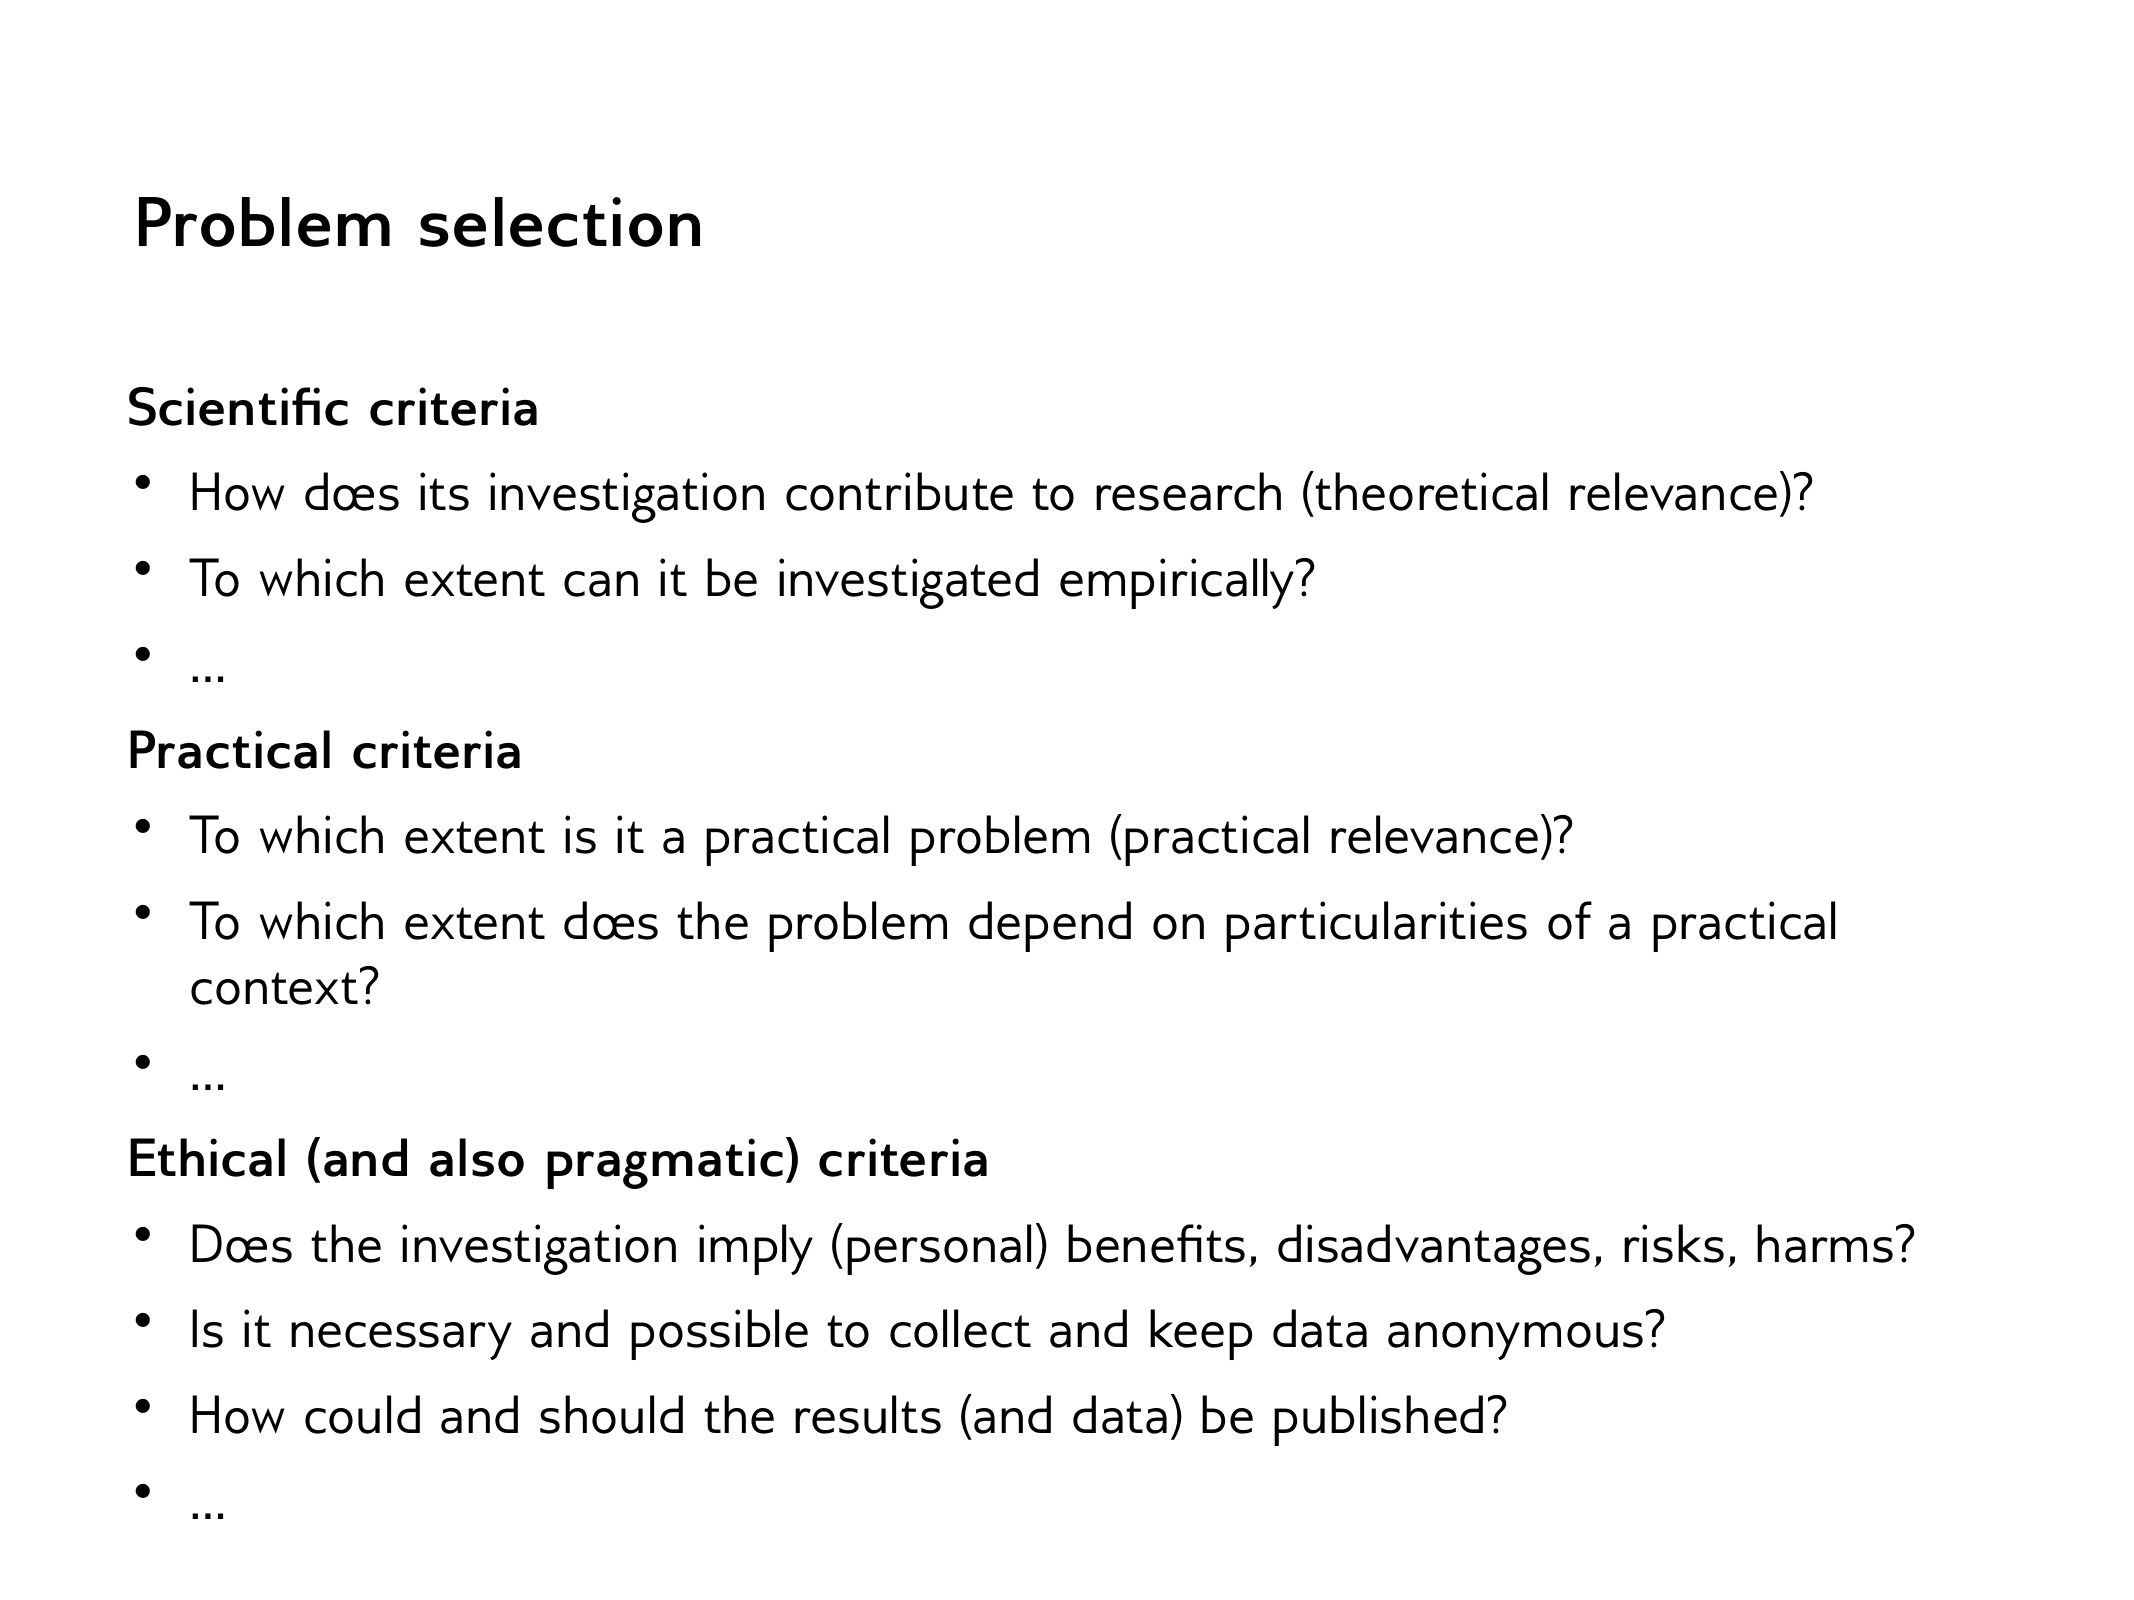

# Problem selection
Scientific criteria
How does its investigation contribute to research (theoretical relevance)?
To which extent can it be investigated empirically?
…
Practical criteria
To which extent is it a practical problem (practical relevance)?
To which extent does the problem depend on particularities of a practical context?
…
Ethical (and also pragmatic) criteria
Does the investigation imply (personal) benefits, disadvantages, risks, harms?
Is it necessary and possible to collect and keep data anonymous?
How could and should the results (and data) be published?
…